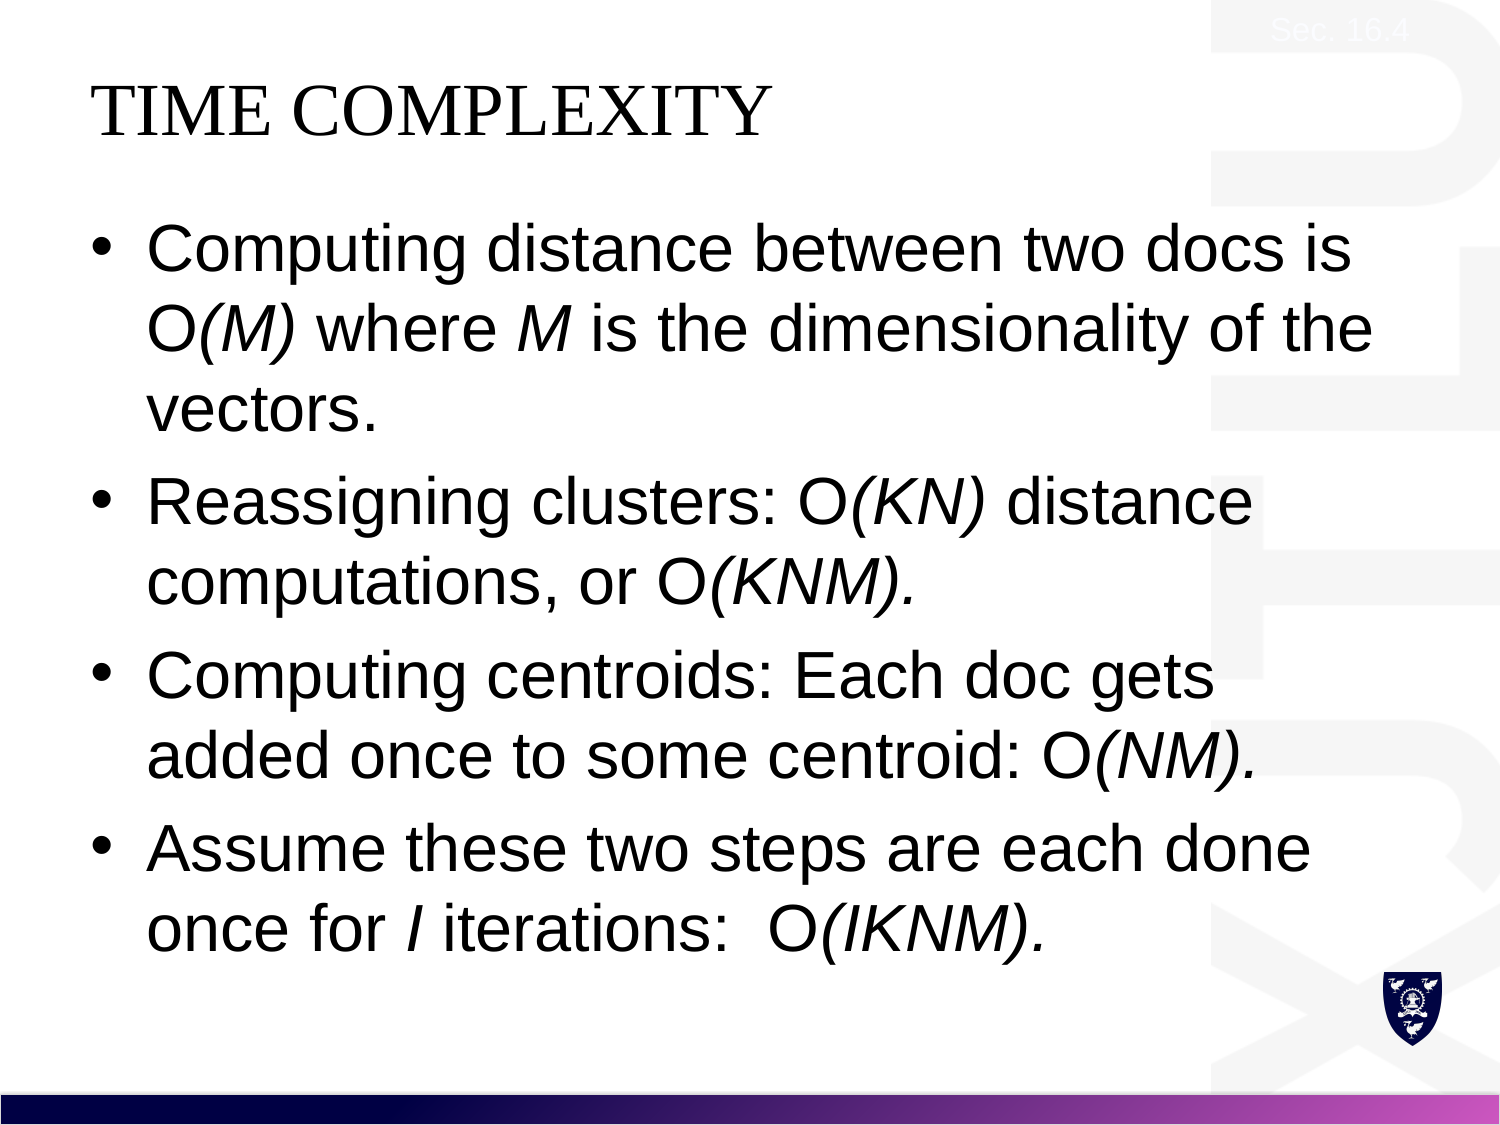

Sec. 16.4
# Time Complexity
Computing distance between two docs is O(M) where M is the dimensionality of the vectors.
Reassigning clusters: O(KN) distance computations, or O(KNM).
Computing centroids: Each doc gets added once to some centroid: O(NM).
Assume these two steps are each done once for I iterations:  O(IKNM).